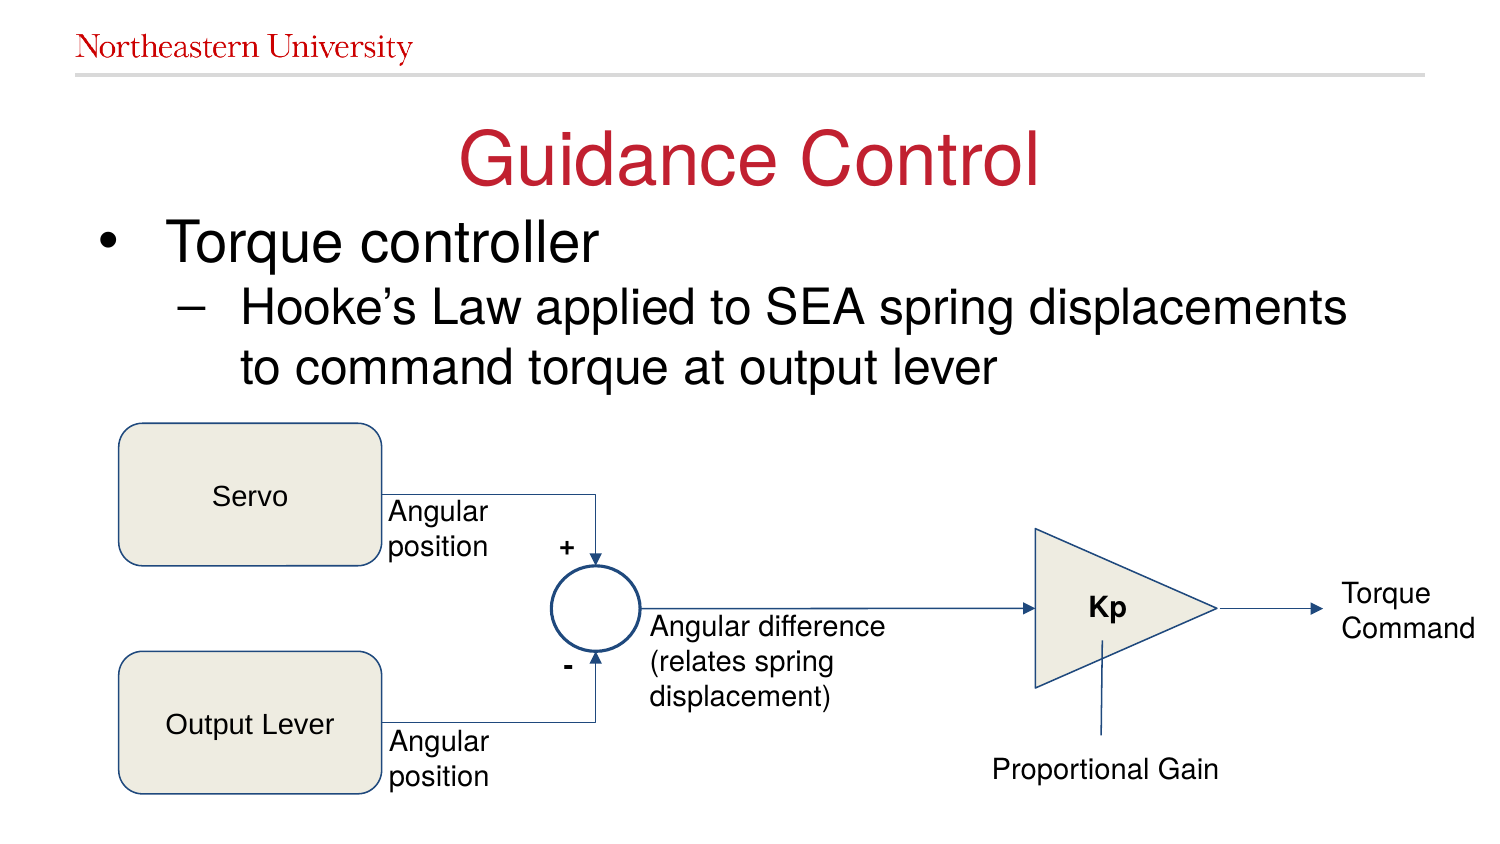

# Guidance Control
Torque controller
Hooke’s Law applied to SEA spring displacements to command torque at output lever

Servo
Angular position
+

Torque Command

Kp
Angular difference (relates spring displacement)
-
Output Lever
Angular position
Proportional Gain